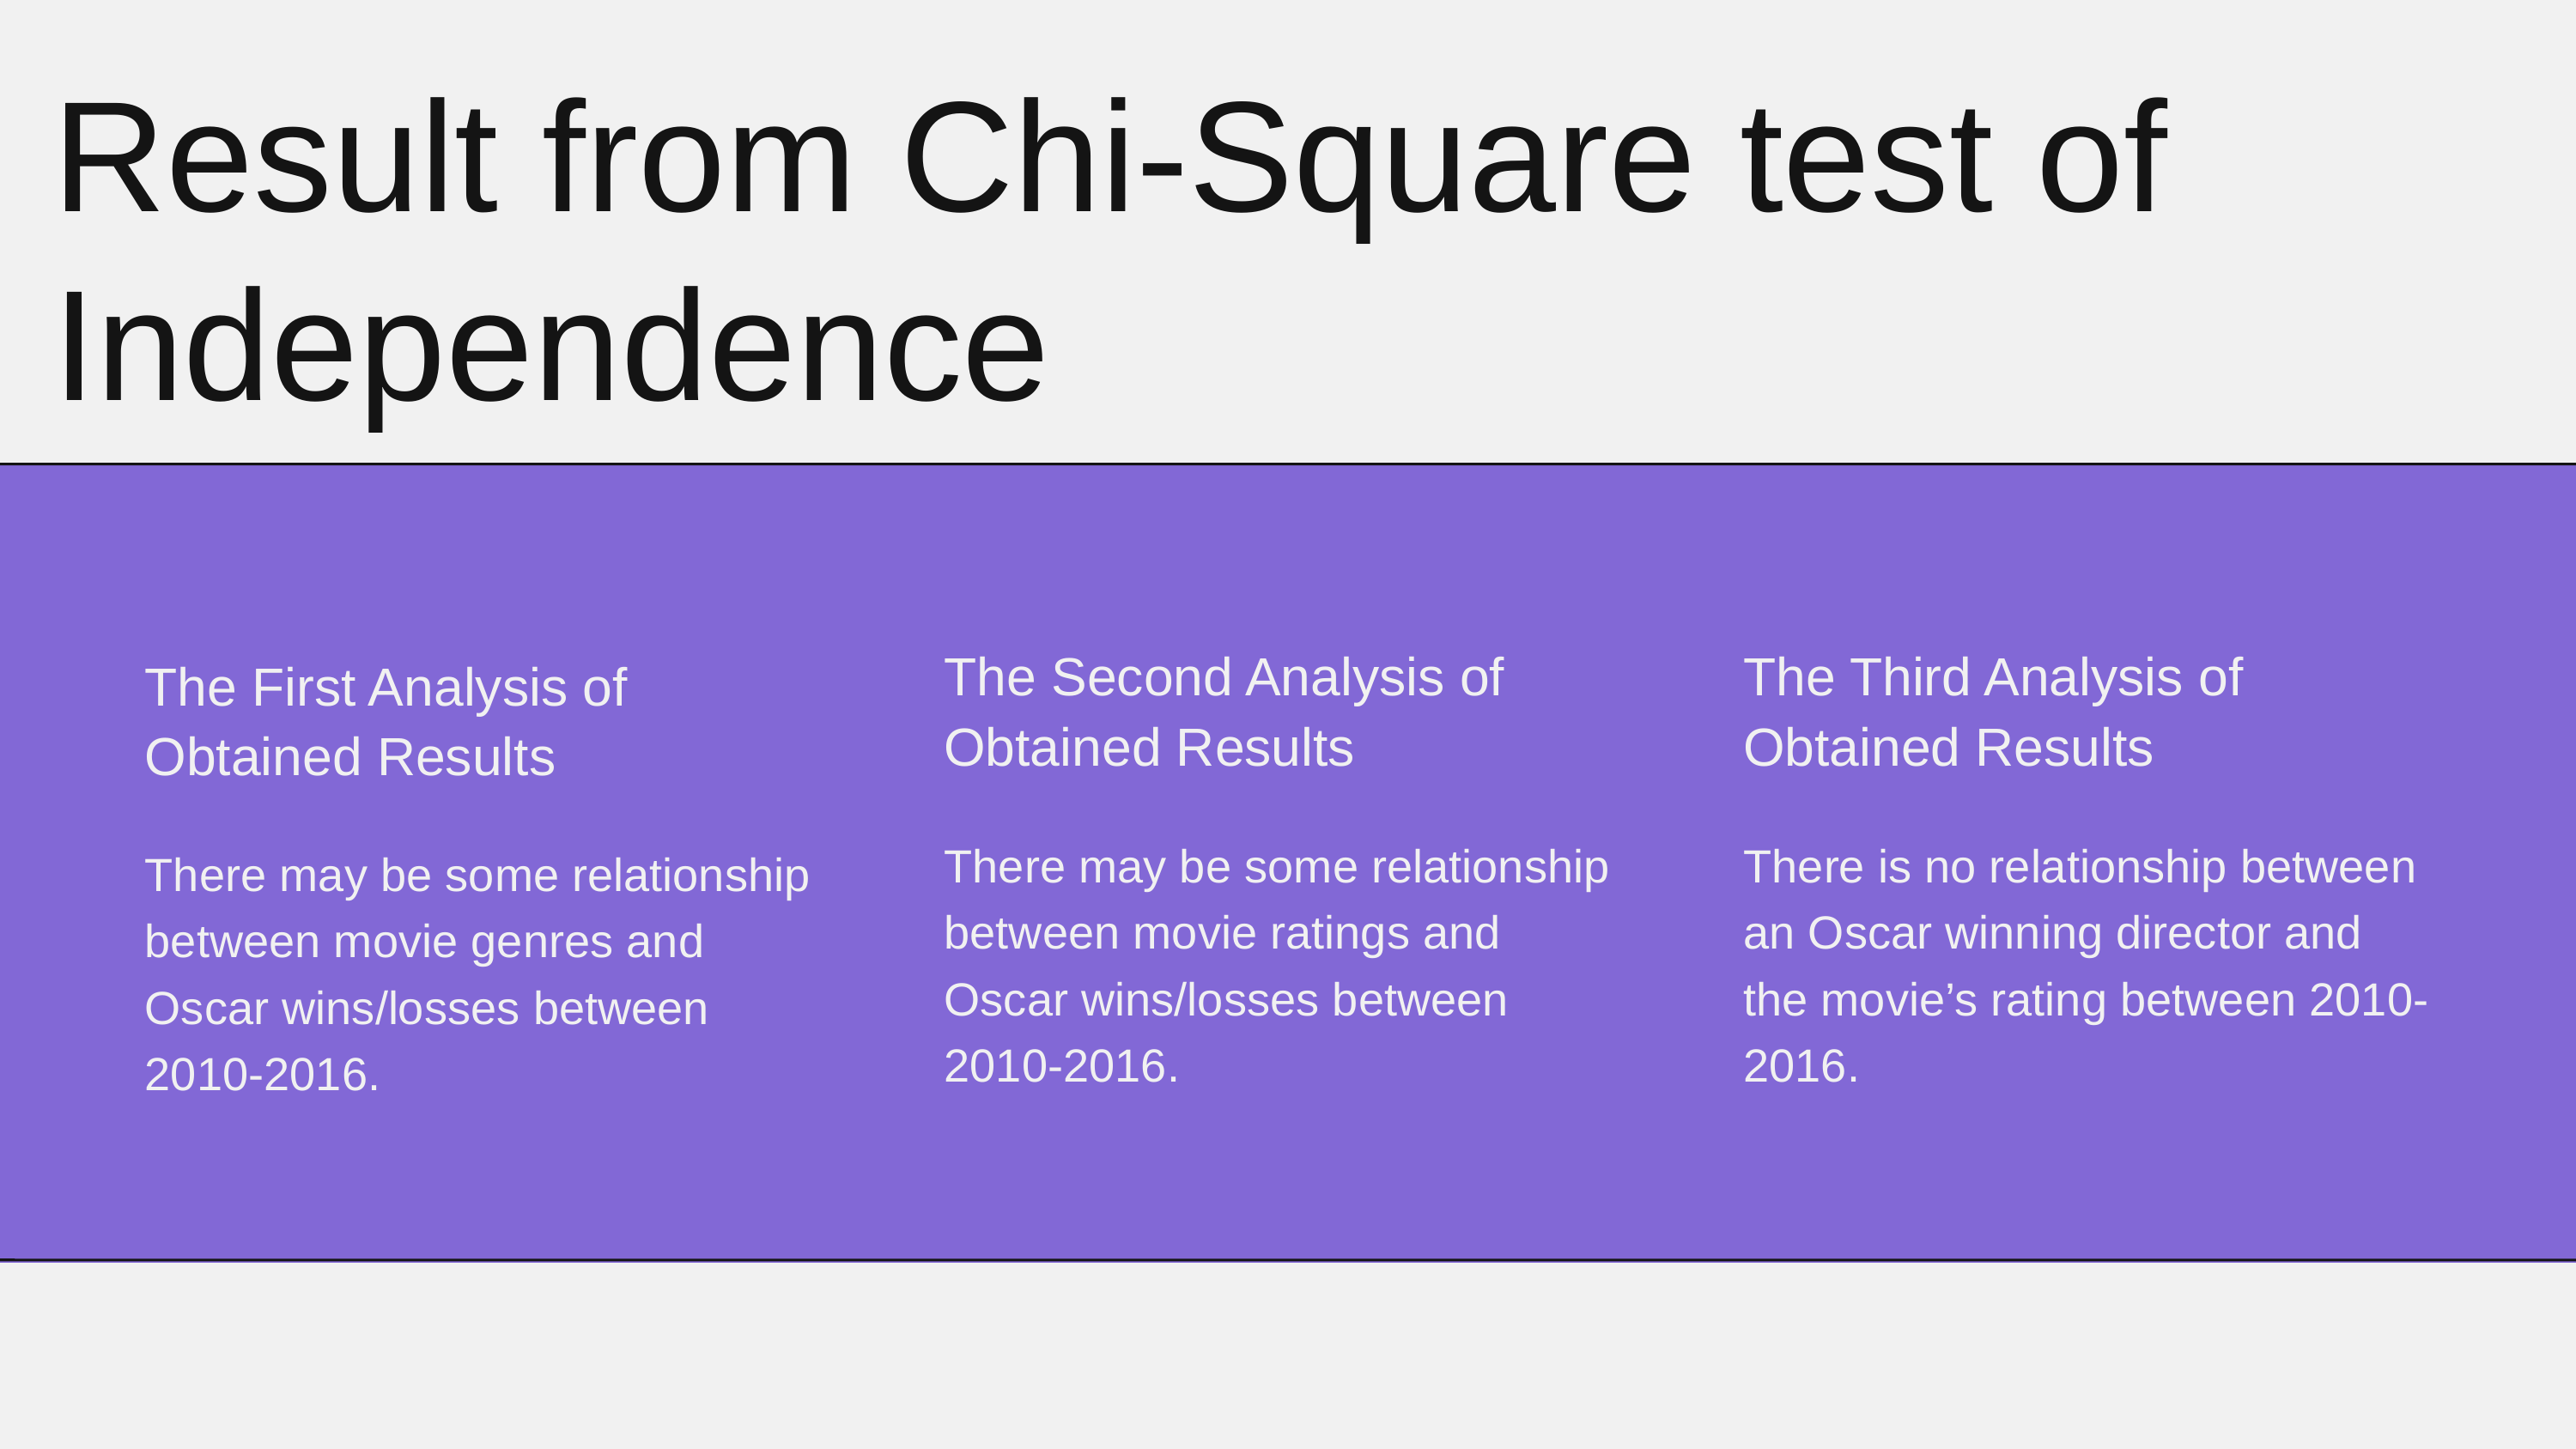

Result from Chi-Square test of Independence

The Third Analysis of Obtained Results
There is no relationship between an Oscar winning director and the movie’s rating between 2010-2016.
The Second Analysis of Obtained Results
There may be some relationship between movie ratings and Oscar wins/losses between 2010-2016.
The First Analysis of Obtained Results
There may be some relationship between movie genres and Oscar wins/losses between 2010-2016.